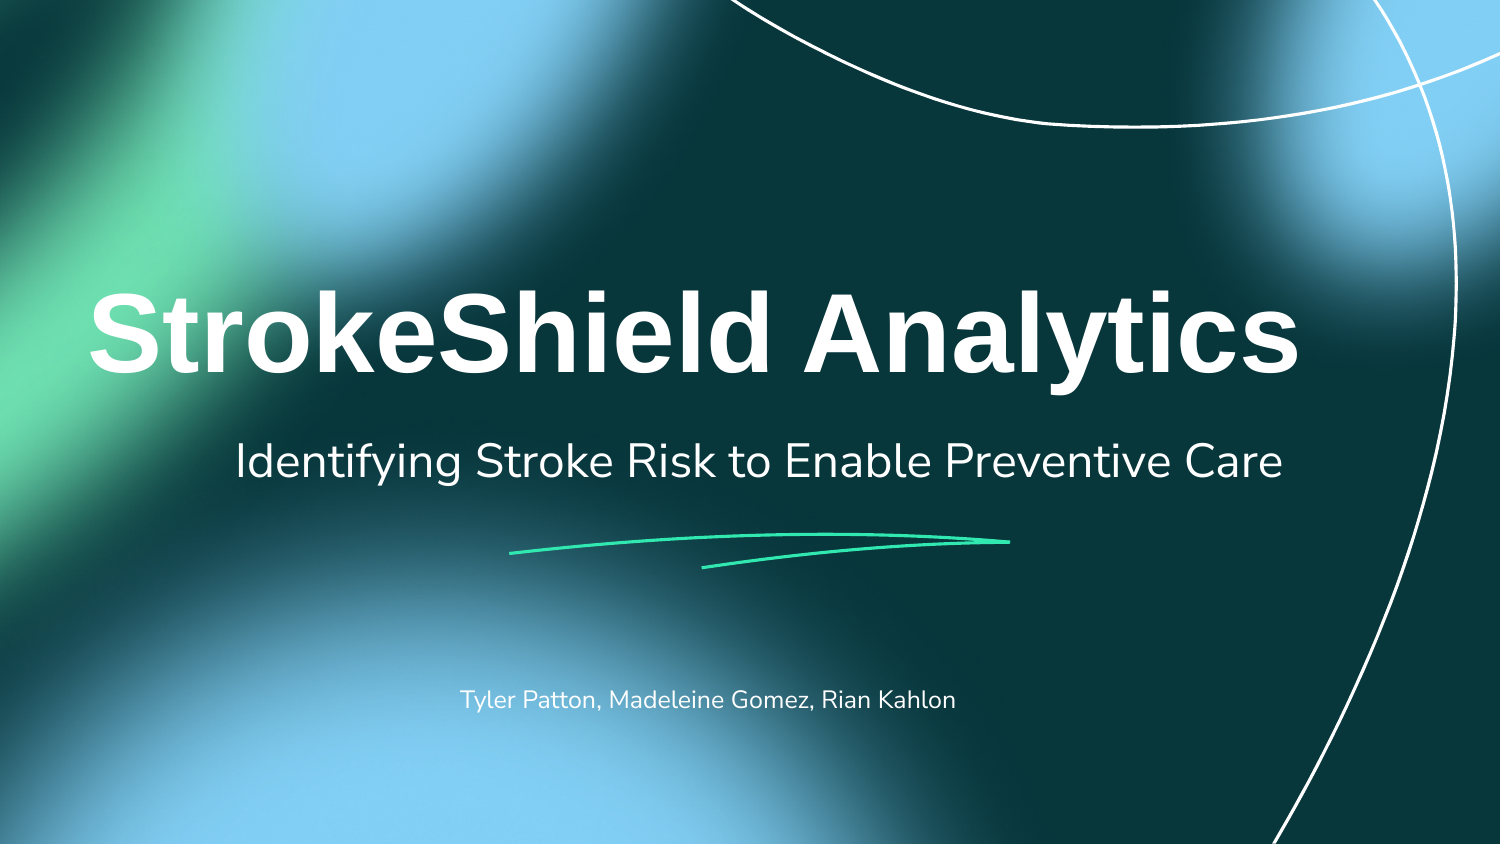

# StrokeShield Analytics
Identifying Stroke Risk to Enable Preventive Care

Tyler Patton, Madeleine Gomez, Rian Kahlon